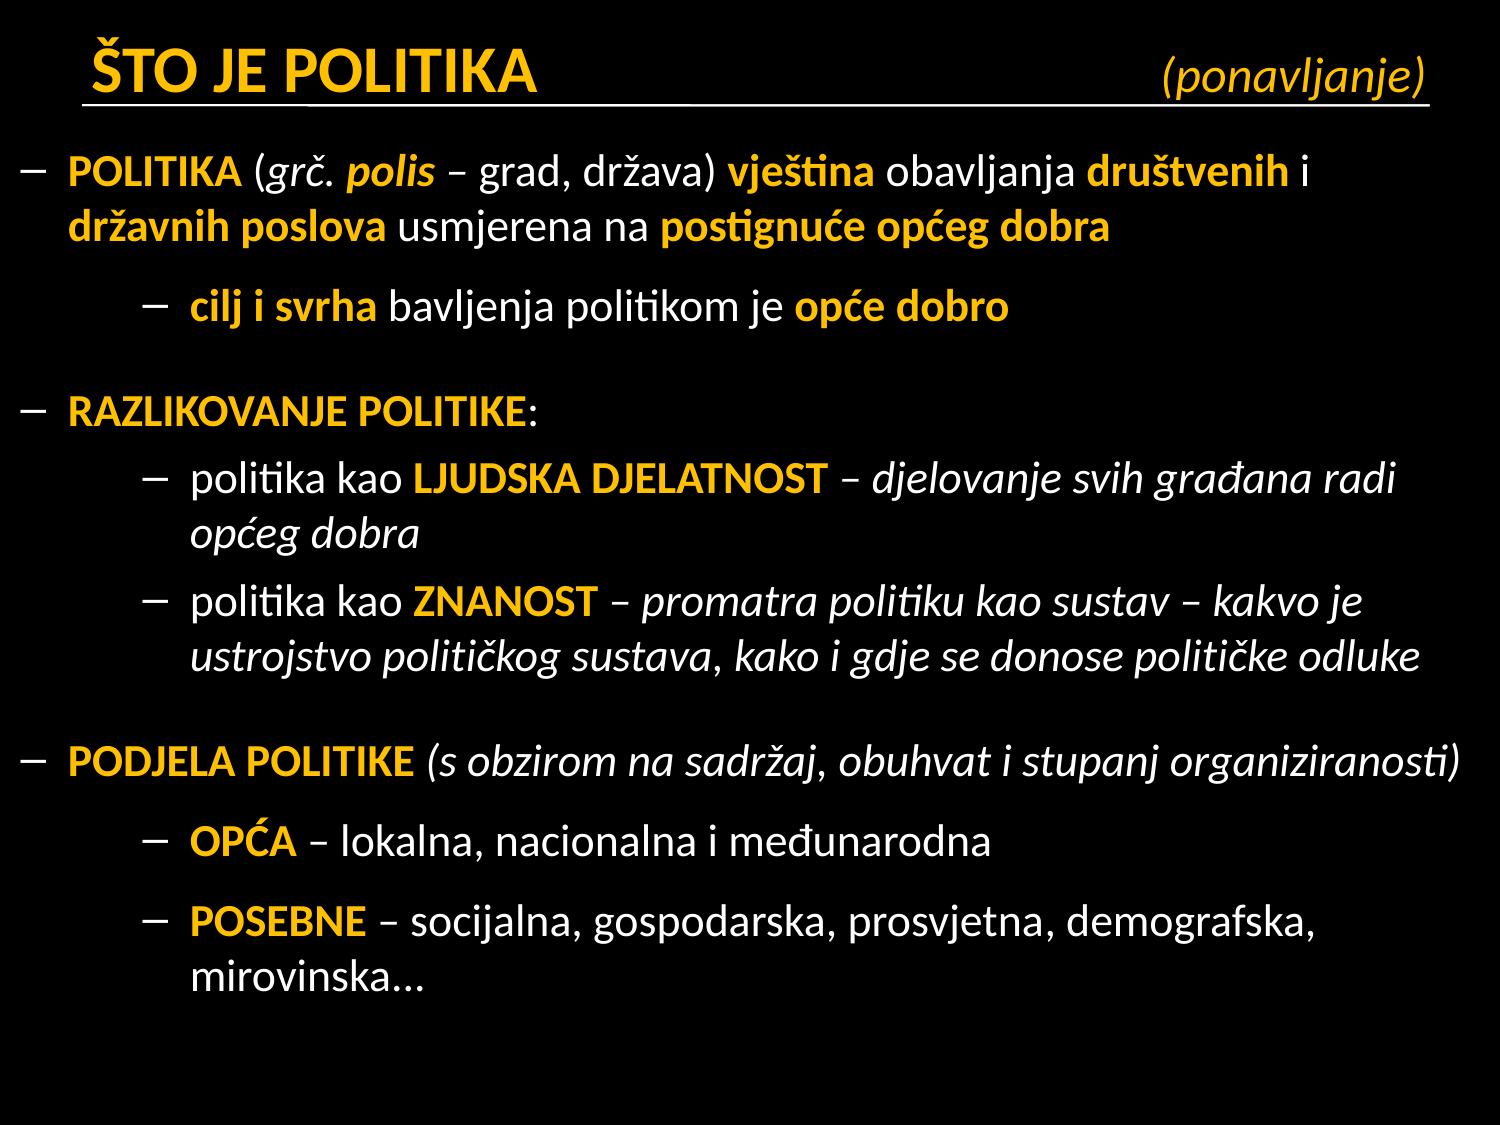

ŠTO JE POLITIKA						(ponavljanje)
POLITIKA (grč. polis – grad, država) vještina obavljanja društvenih i državnih poslova usmjerena na postignuće općeg dobra
cilj i svrha bavljenja politikom je opće dobro
RAZLIKOVANJE POLITIKE:
politika kao LJUDSKA DJELATNOST – djelovanje svih građana radi općeg dobra
politika kao ZNANOST – promatra politiku kao sustav – kakvo je ustrojstvo političkog sustava, kako i gdje se donose političke odluke
PODJELA POLITIKE (s obzirom na sadržaj, obuhvat i stupanj organiziranosti)
OPĆA – lokalna, nacionalna i međunarodna
POSEBNE – socijalna, gospodarska, prosvjetna, demografska, mirovinska...